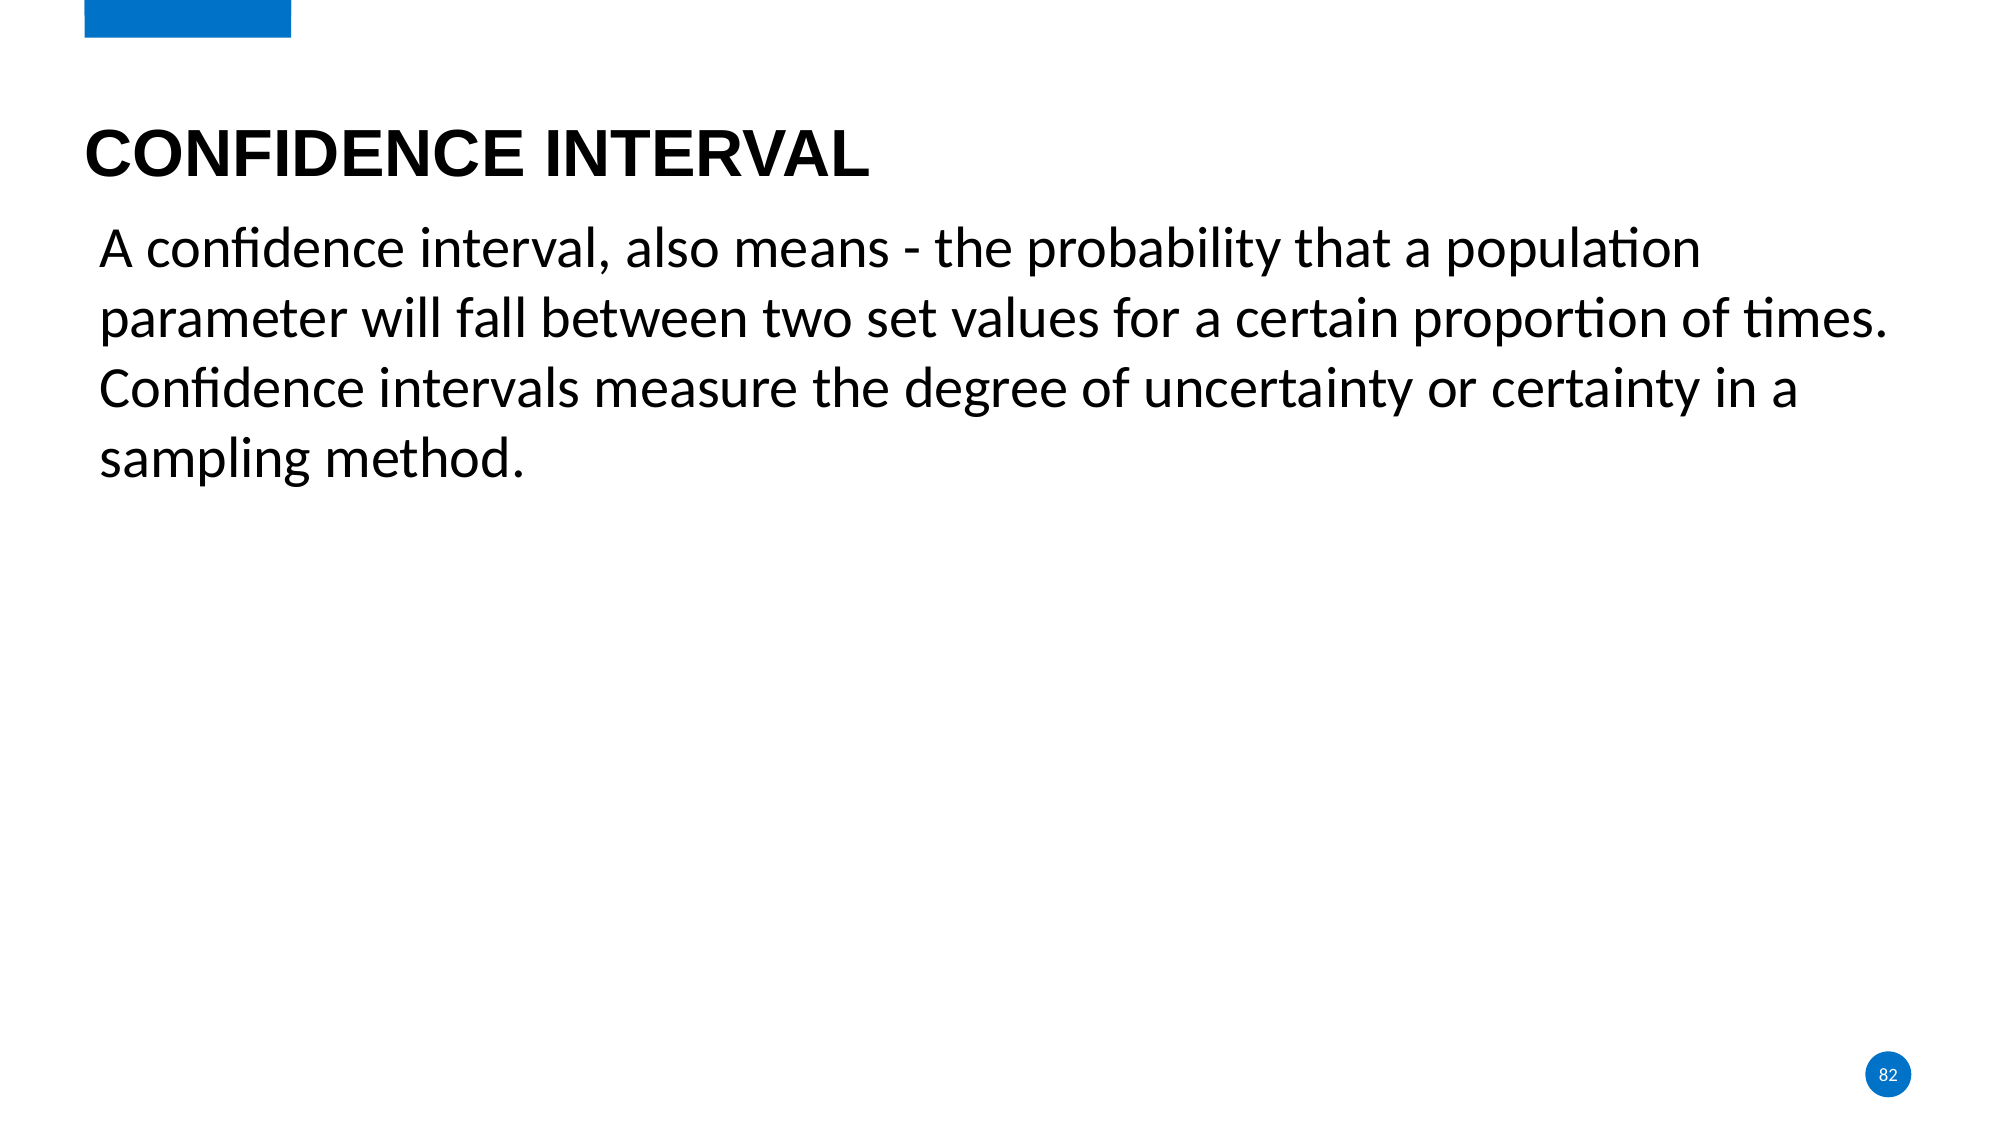

# CONFIDENCE INTERVAL
A confidence interval, also means - the probability that a population parameter will fall between two set values for a certain proportion of times. Confidence intervals measure the degree of uncertainty or certainty in a sampling method.
82